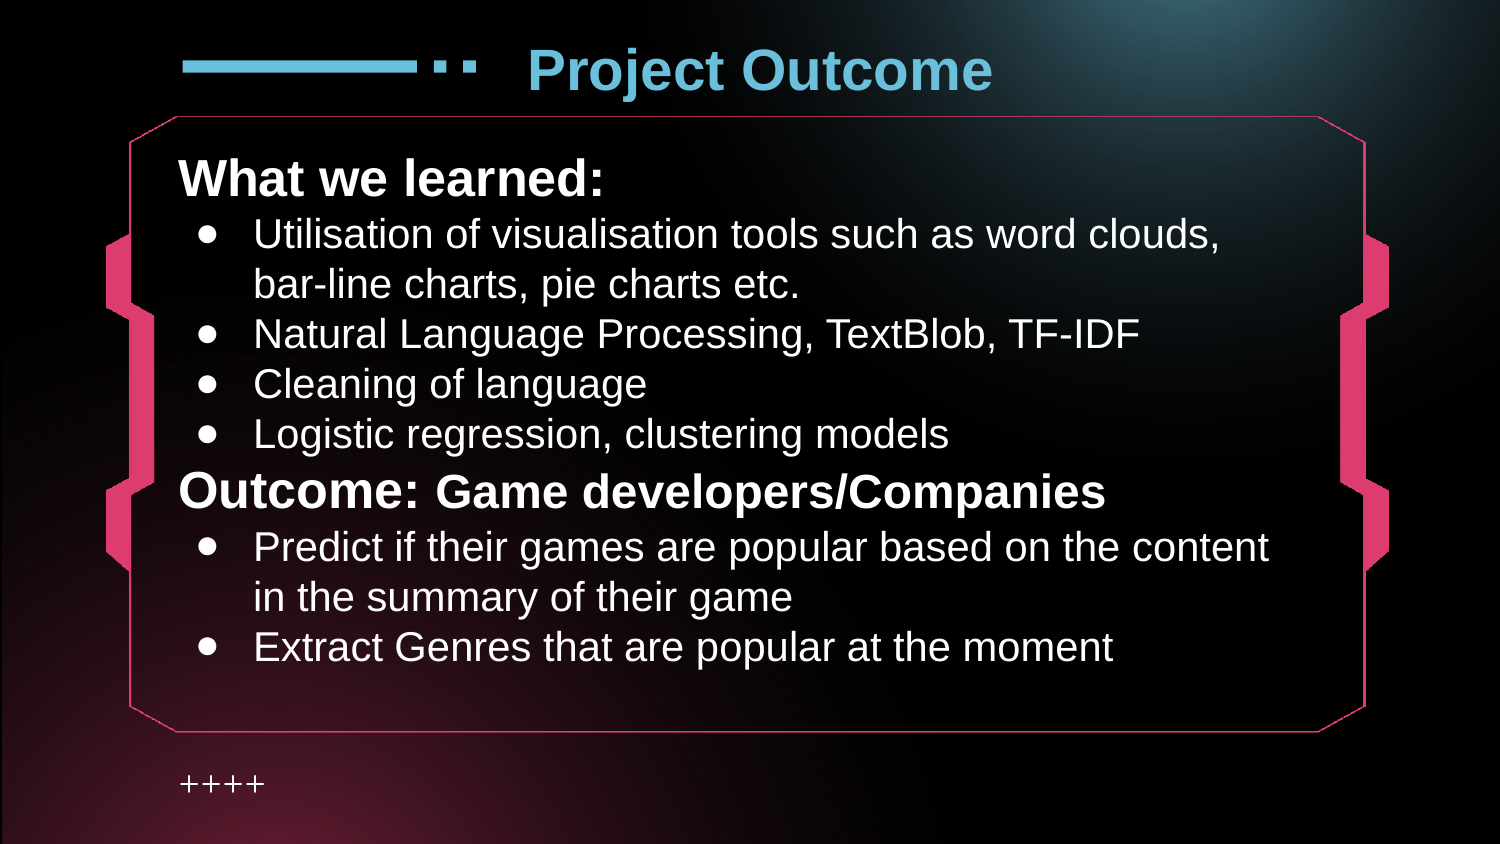

Project Outcome
# What we learned:
Utilisation of visualisation tools such as word clouds, bar-line charts, pie charts etc.
Natural Language Processing, TextBlob, TF-IDF
Cleaning of language
Logistic regression, clustering models
Outcome: Game developers/Companies
Predict if their games are popular based on the content in the summary of their game
Extract Genres that are popular at the moment